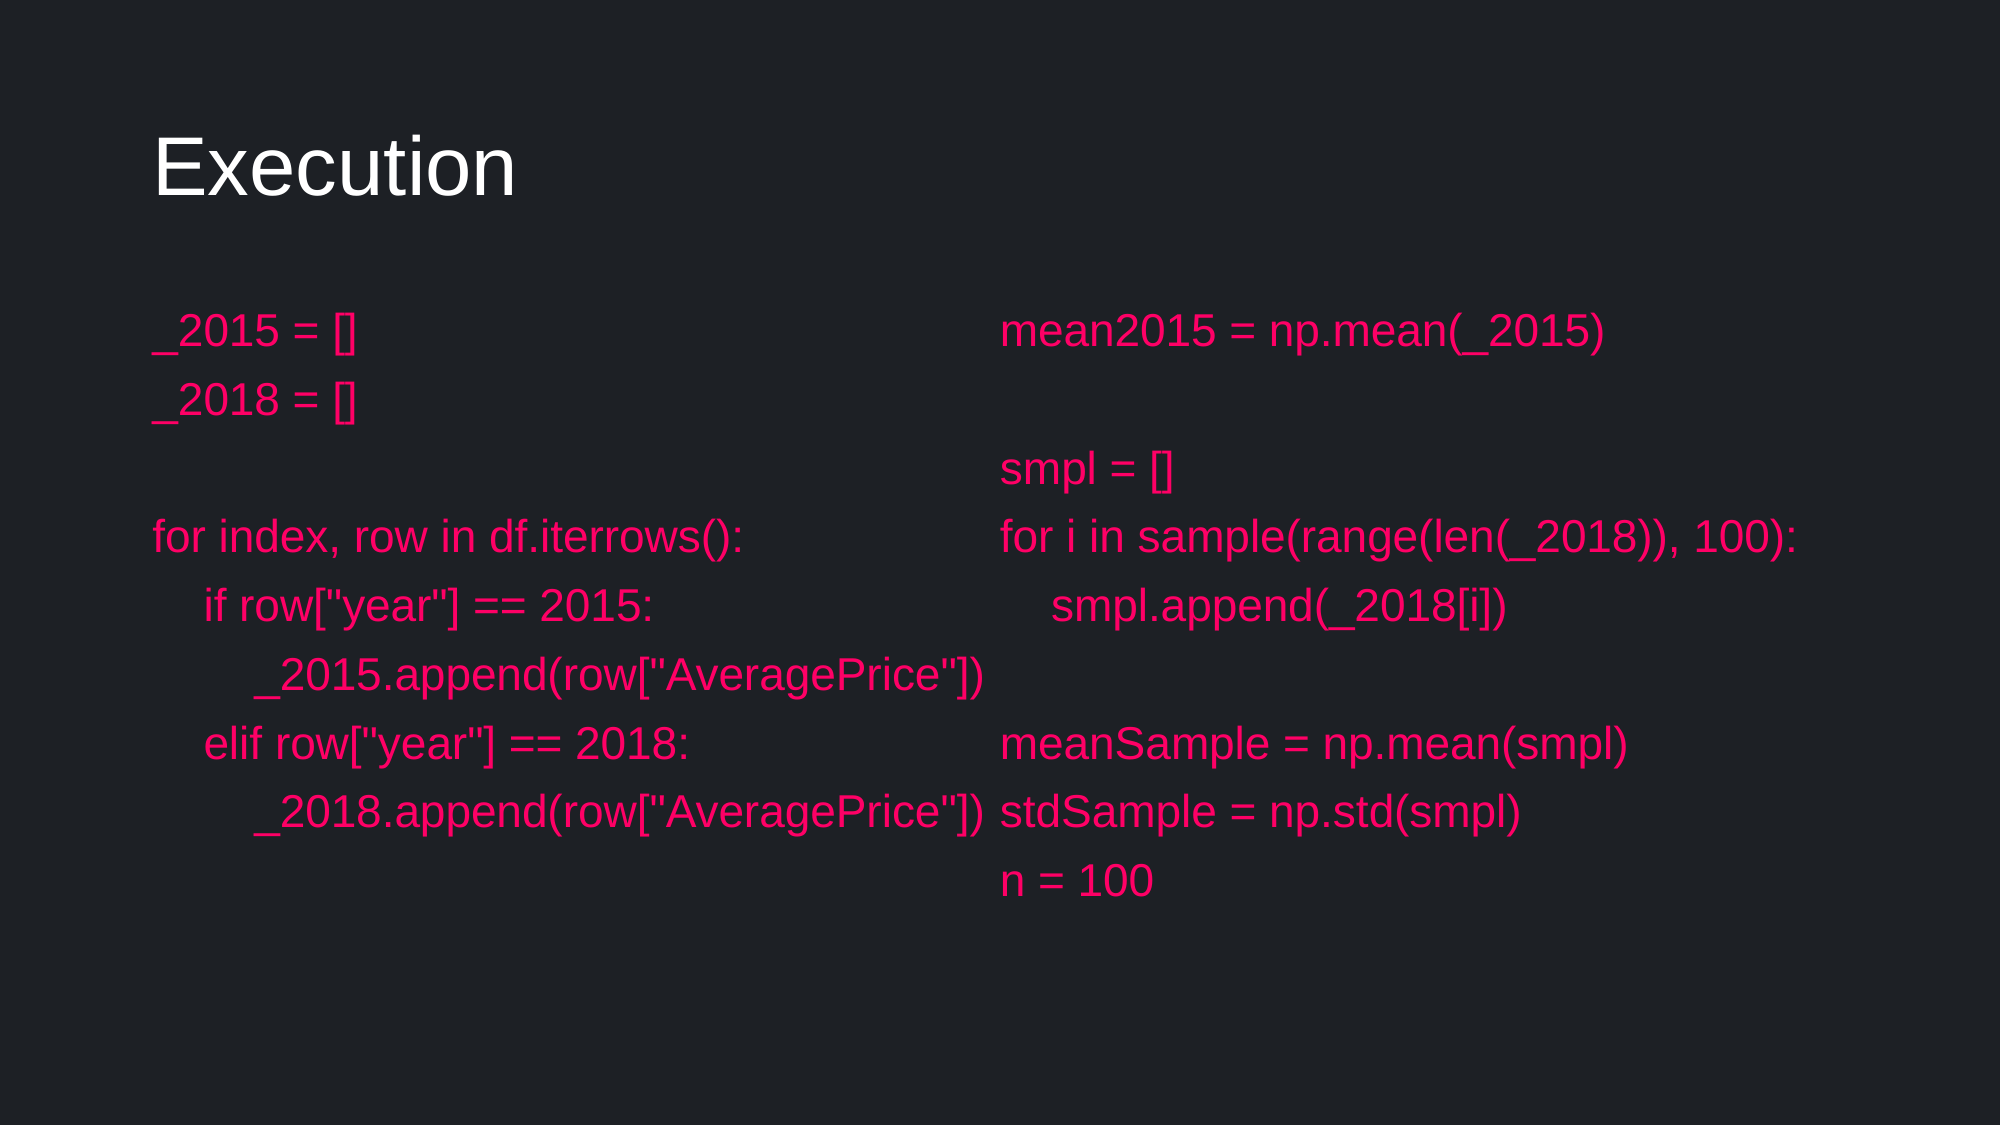

# Execution
_2015 = []
_2018 = []

for index, row in df.iterrows():
    if row["year"] == 2015:
        _2015.append(row["AveragePrice"])
    elif row["year"] == 2018:
        _2018.append(row["AveragePrice"])

mean2015 = np.mean(_2015)

smpl = []
for i in sample(range(len(_2018)), 100):
    smpl.append(_2018[i])

meanSample = np.mean(smpl)
stdSample = np.std(smpl)
n = 100